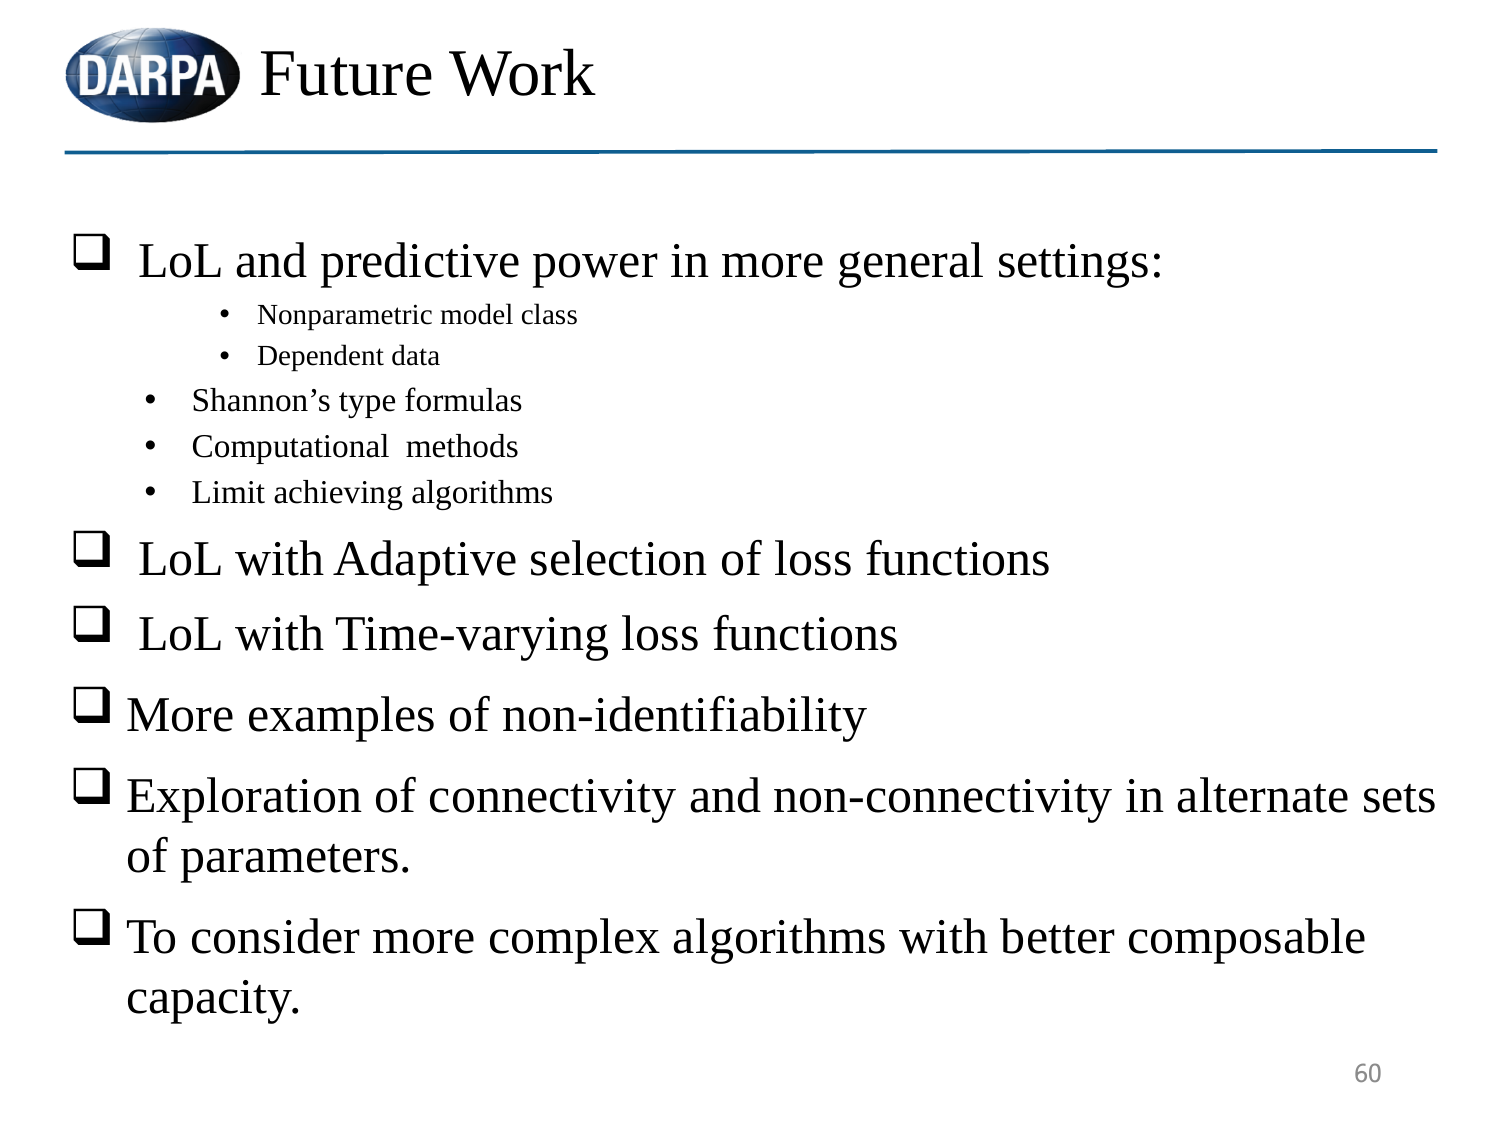

Future Work

 LoL and predictive power in more general settings:
Nonparametric model class
Dependent data
Shannon’s type formulas
Computational  methods
Limit achieving algorithms
 LoL with Adaptive selection of loss functions
 LoL with Time-varying loss functions
More examples of non-identifiability
Exploration of connectivity and non-connectivity in alternate sets of parameters.
To consider more complex algorithms with better composable capacity.
60